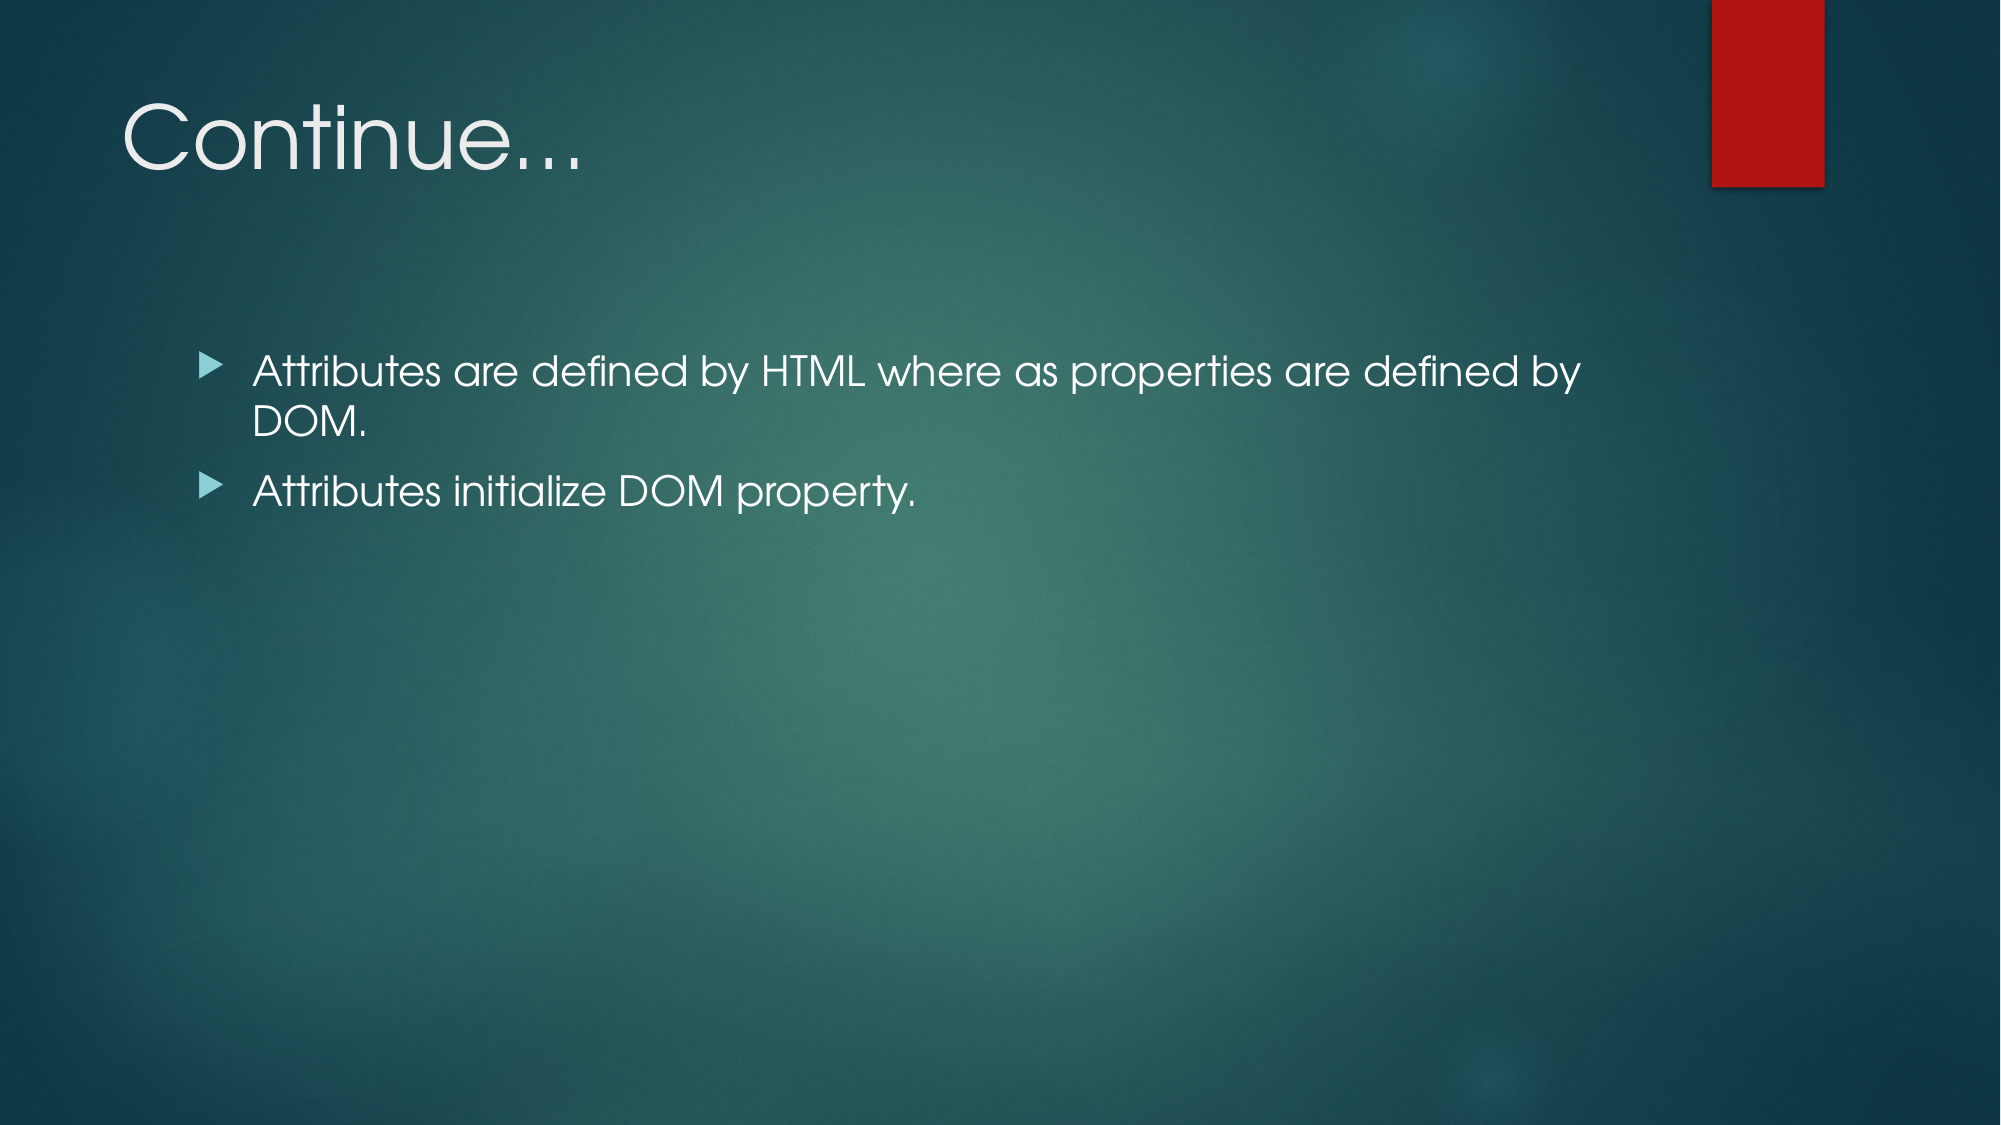

# Continue…
Attributes are defined by HTML where as properties are defined by DOM.
Attributes initialize DOM property.